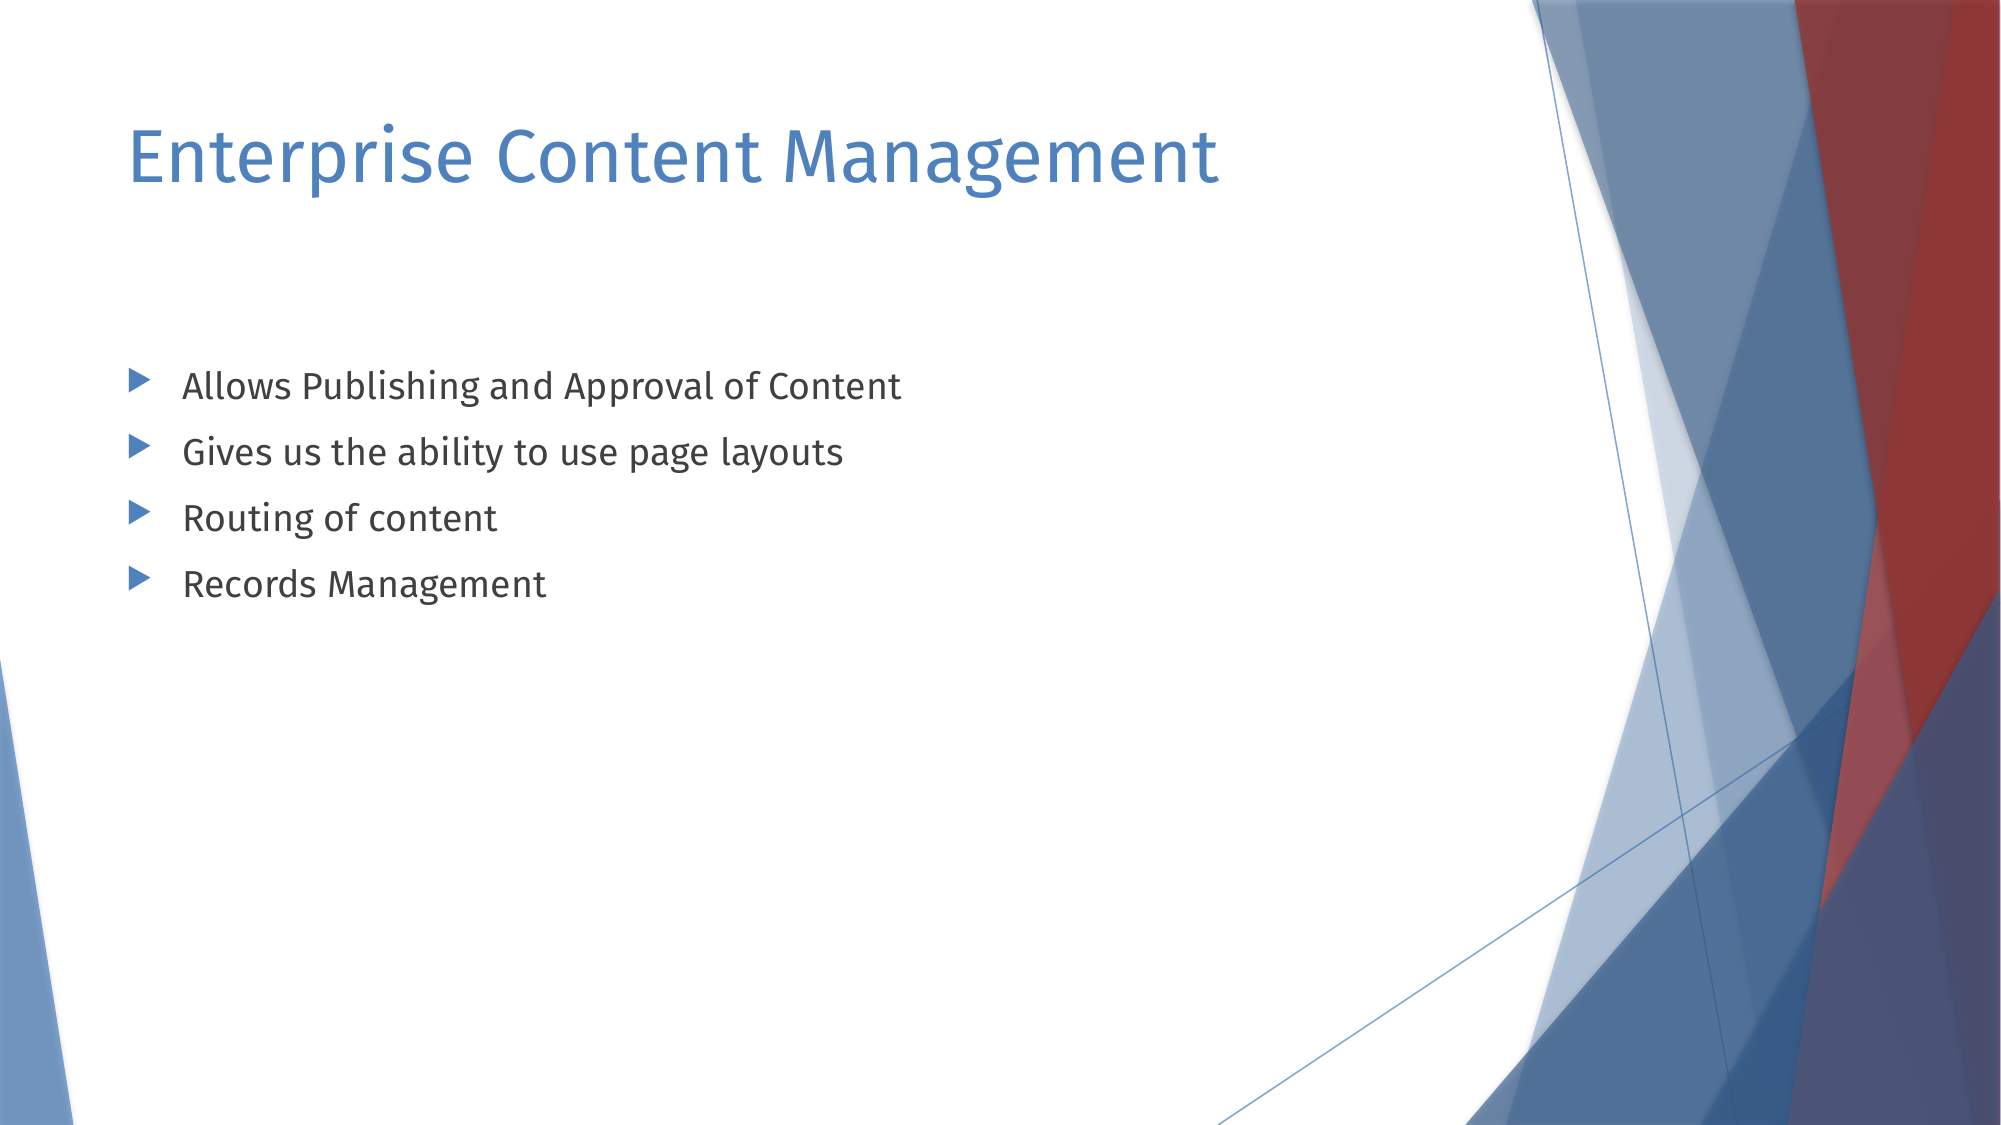

# Enterprise Content Management
Allows Publishing and Approval of Content
Gives us the ability to use page layouts
Routing of content
Records Management